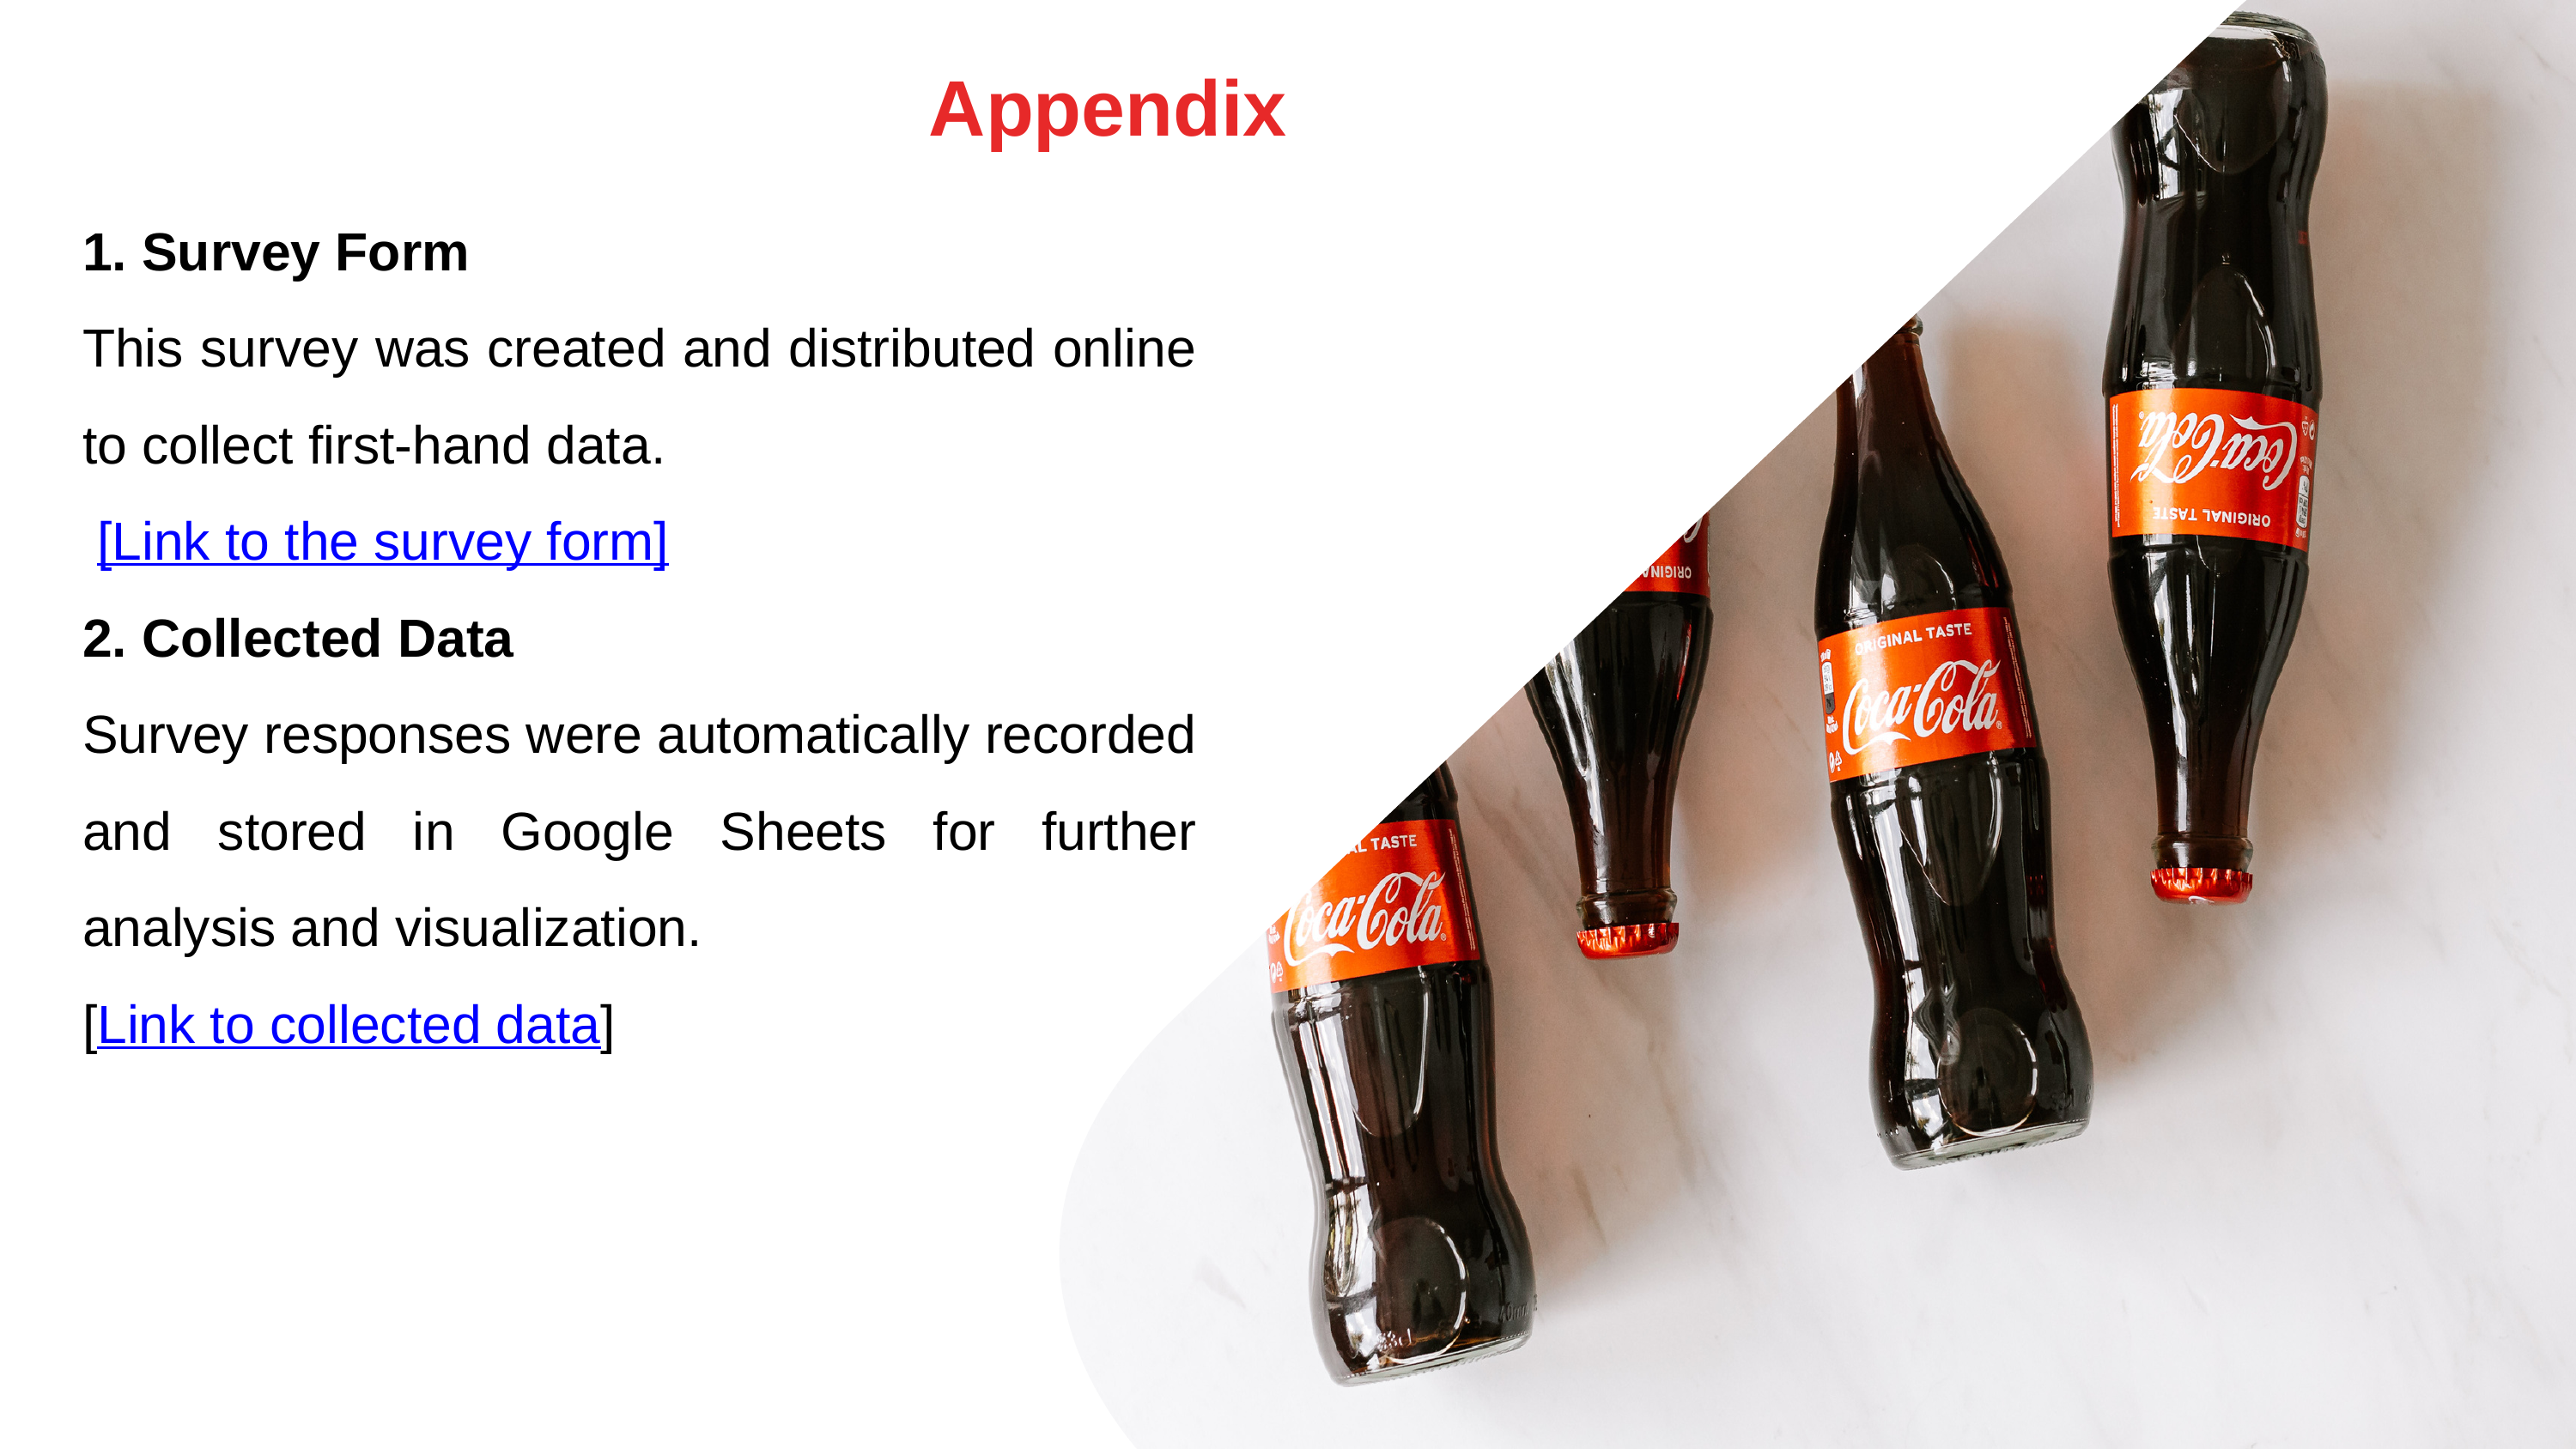

Appendix
1. Survey Form
This survey was created and distributed online to collect first-hand data.
 [Link to the survey form]
2. Collected Data
Survey responses were automatically recorded and stored in Google Sheets for further analysis and visualization.
[Link to collected data]